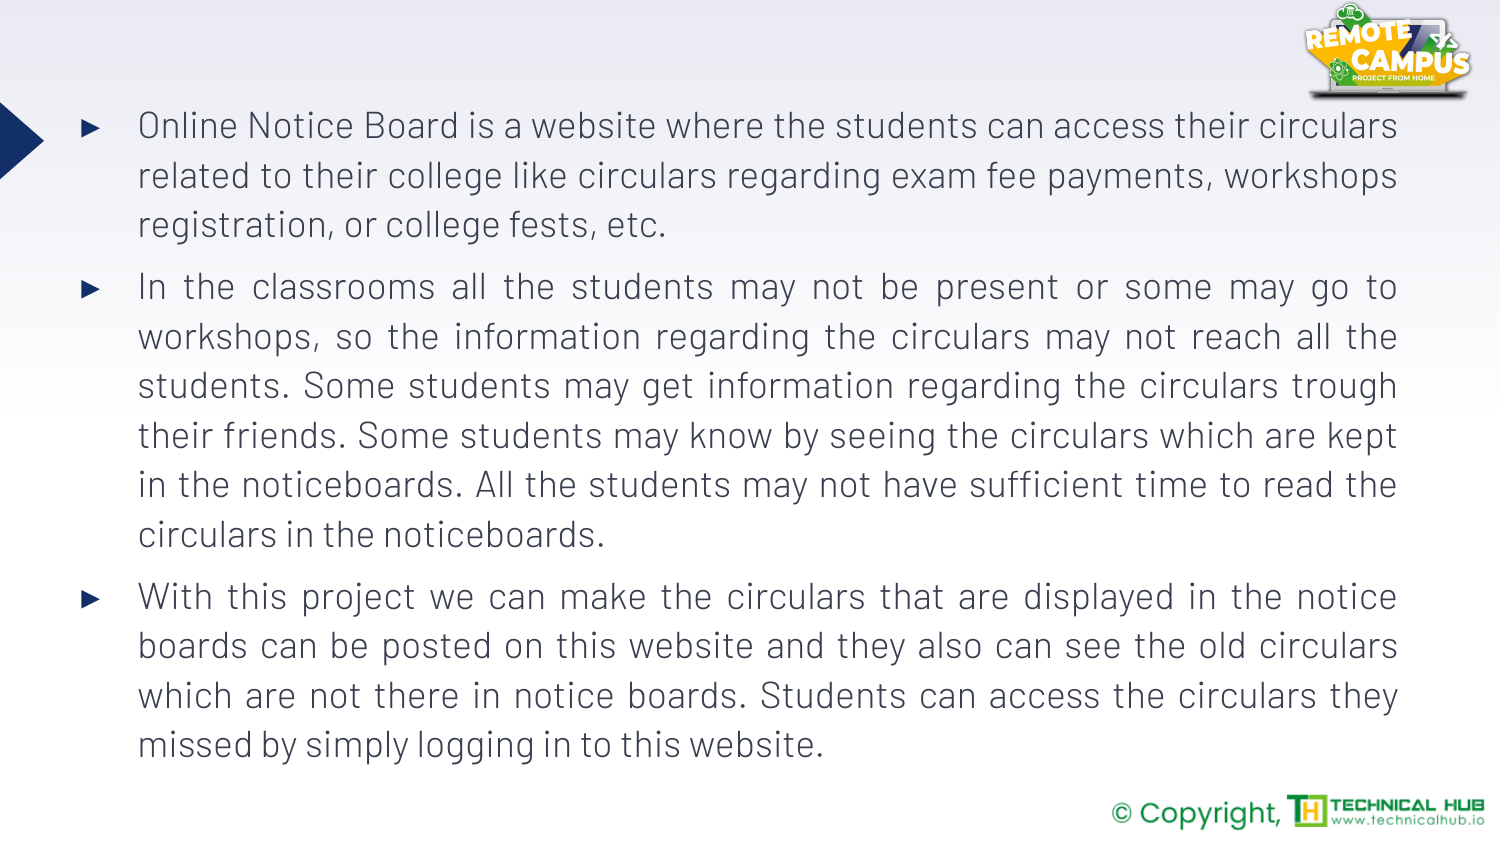

Online Notice Board is a website where the students can access their circulars related to their college like circulars regarding exam fee payments, workshops registration, or college fests, etc.
In the classrooms all the students may not be present or some may go to workshops, so the information regarding the circulars may not reach all the students. Some students may get information regarding the circulars trough their friends. Some students may know by seeing the circulars which are kept in the noticeboards. All the students may not have sufficient time to read the circulars in the noticeboards.
With this project we can make the circulars that are displayed in the notice boards can be posted on this website and they also can see the old circulars which are not there in notice boards. Students can access the circulars they missed by simply logging in to this website.